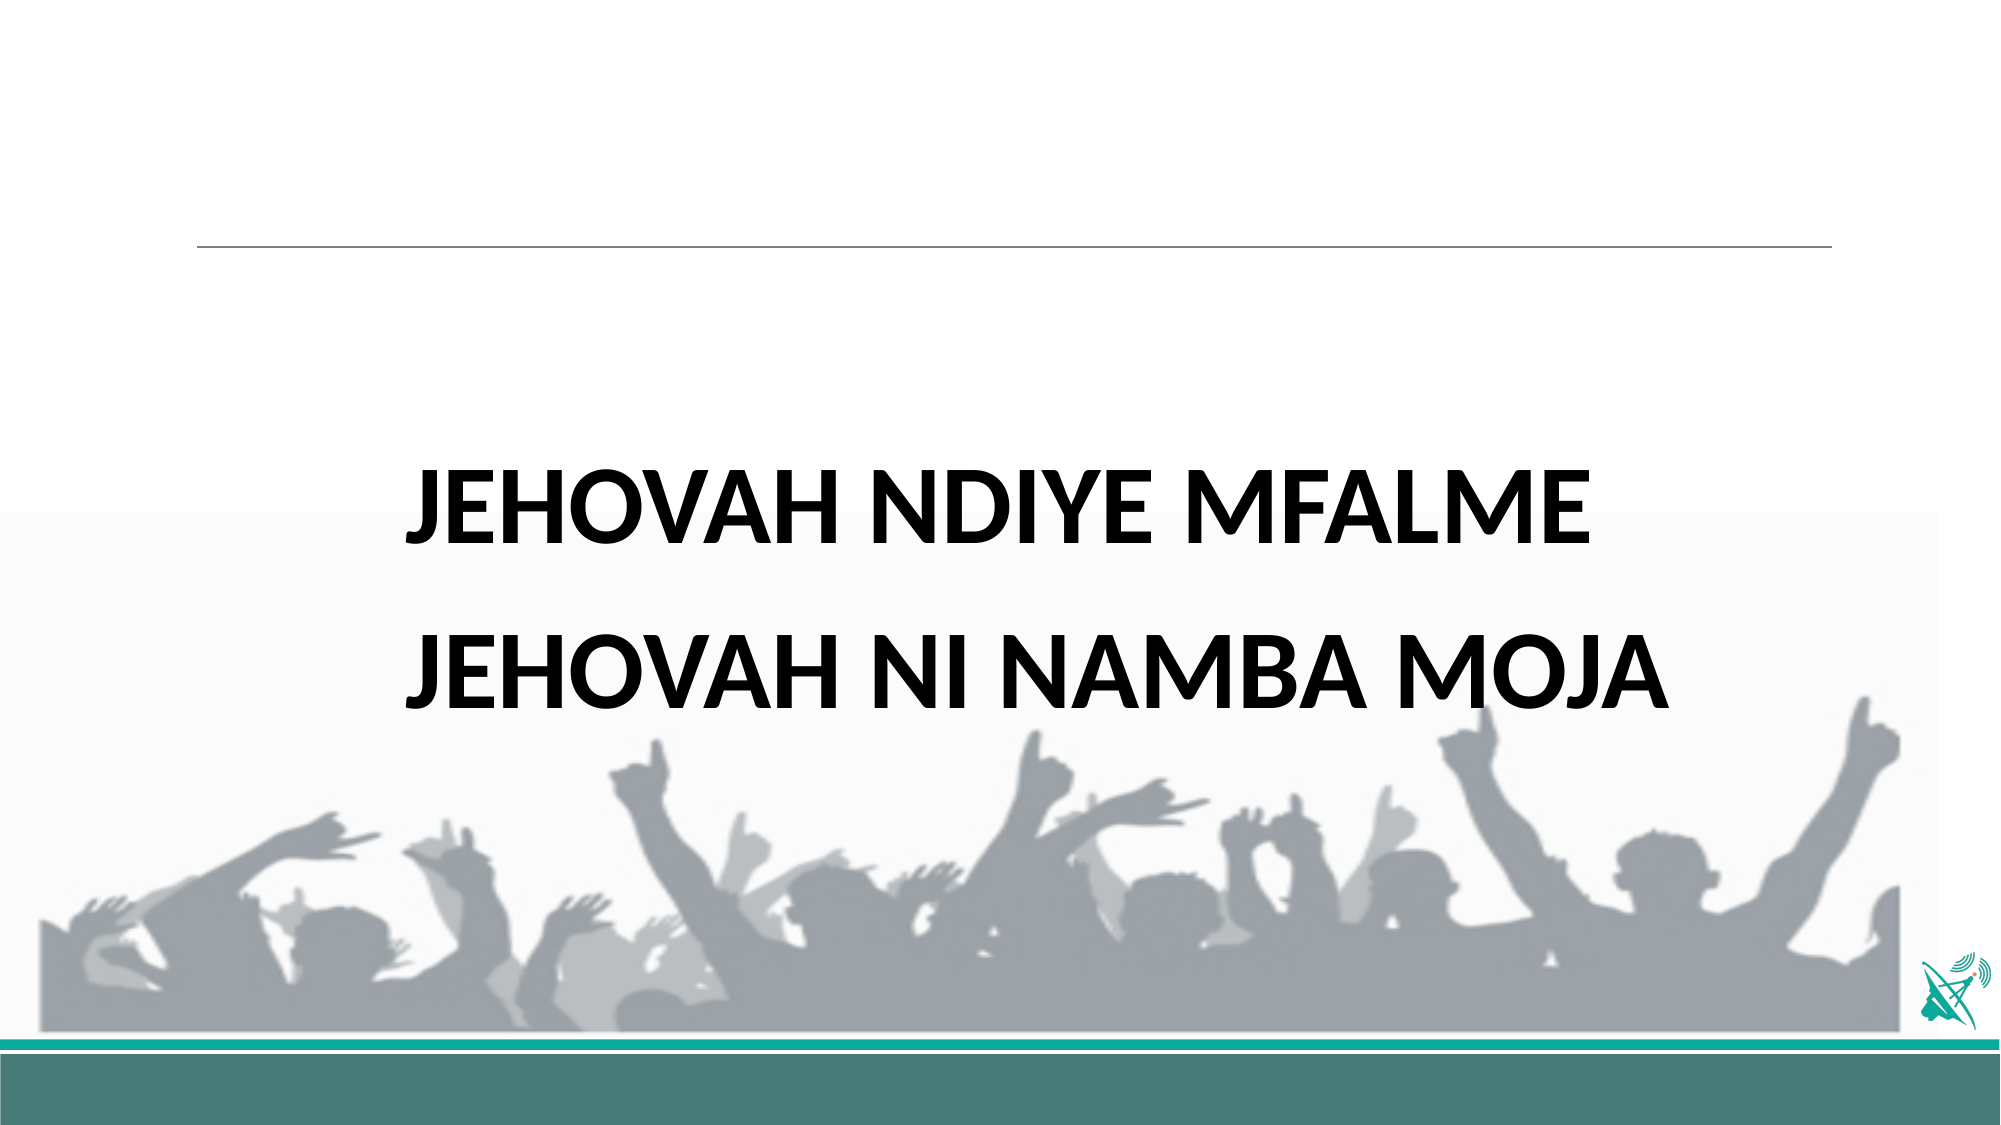

JEHOVAH NDIYE MFALME
   JEHOVAH NI NAMBA MOJA